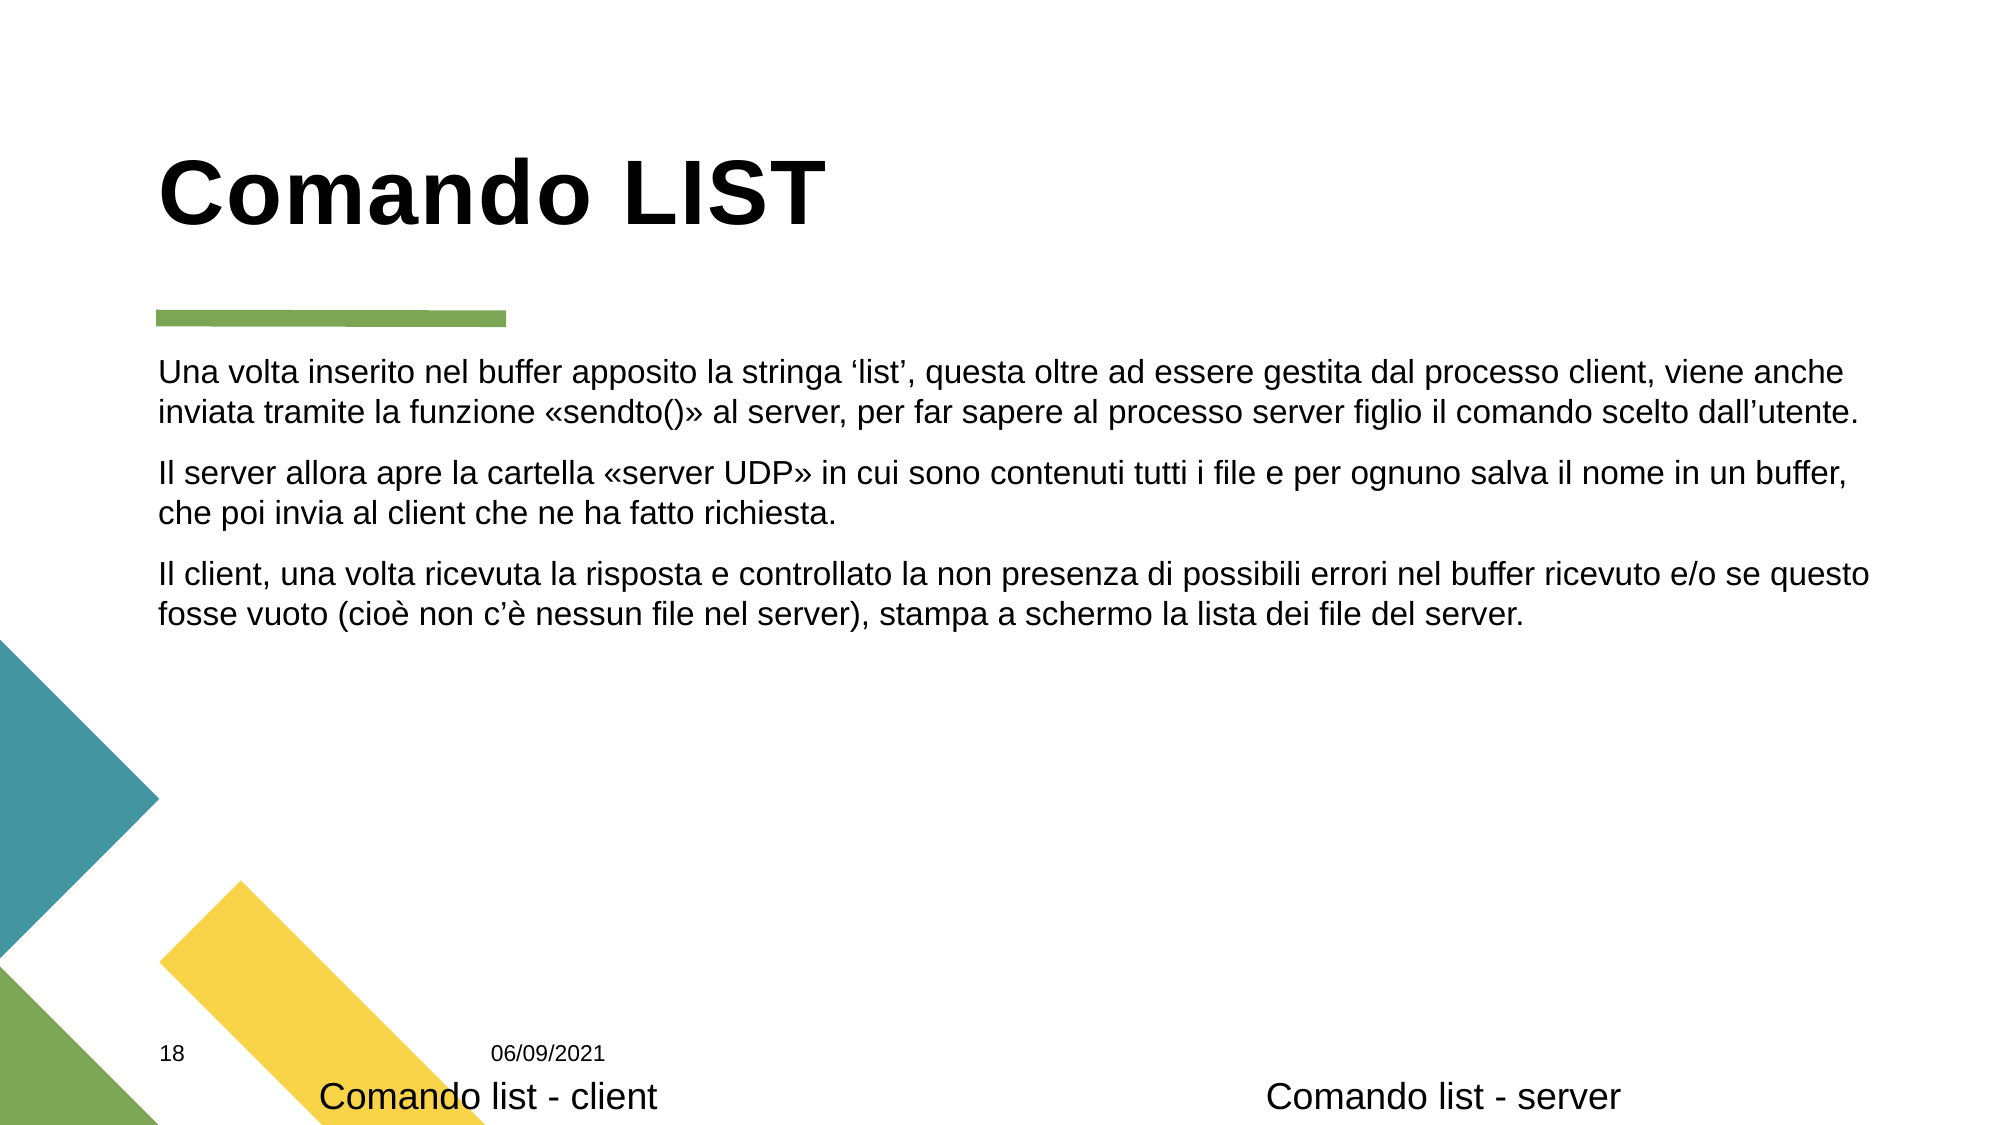

# Comando LIST
Una volta inserito nel buffer apposito la stringa ‘list’, questa oltre ad essere gestita dal processo client, viene anche inviata tramite la funzione «sendto()» al server, per far sapere al processo server figlio il comando scelto dall’utente.
Il server allora apre la cartella «server UDP» in cui sono contenuti tutti i file e per ognuno salva il nome in un buffer, che poi invia al client che ne ha fatto richiesta.
Il client, una volta ricevuta la risposta e controllato la non presenza di possibili errori nel buffer ricevuto e/o se questo fosse vuoto (cioè non c’è nessun file nel server), stampa a schermo la lista dei file del server.
18
06/09/2021
Comando list - client
Comando list - server